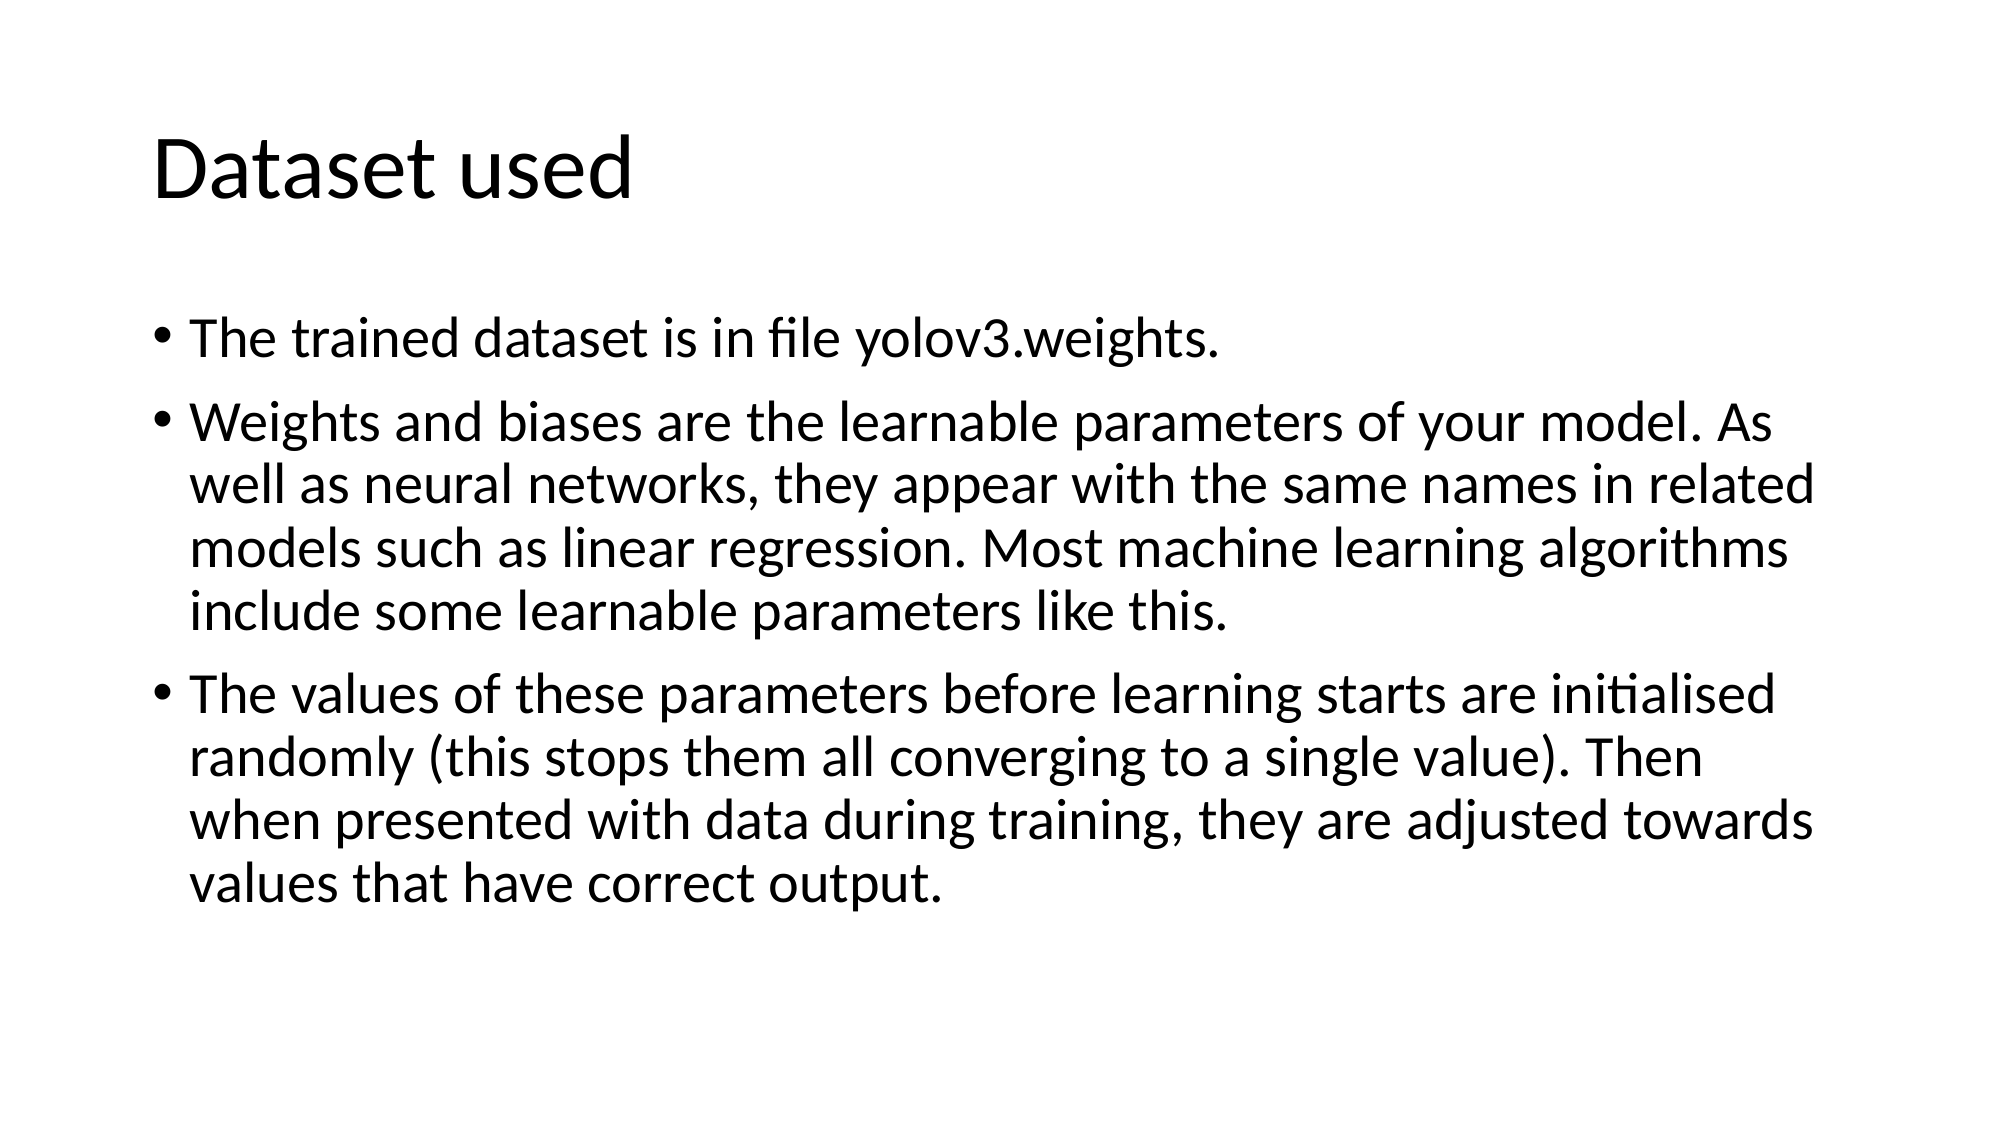

# Dataset used
The trained dataset is in file yolov3.weights.
Weights and biases are the learnable parameters of your model. As well as neural networks, they appear with the same names in related models such as linear regression. Most machine learning algorithms include some learnable parameters like this.
The values of these parameters before learning starts are initialised randomly (this stops them all converging to a single value). Then when presented with data during training, they are adjusted towards values that have correct output.